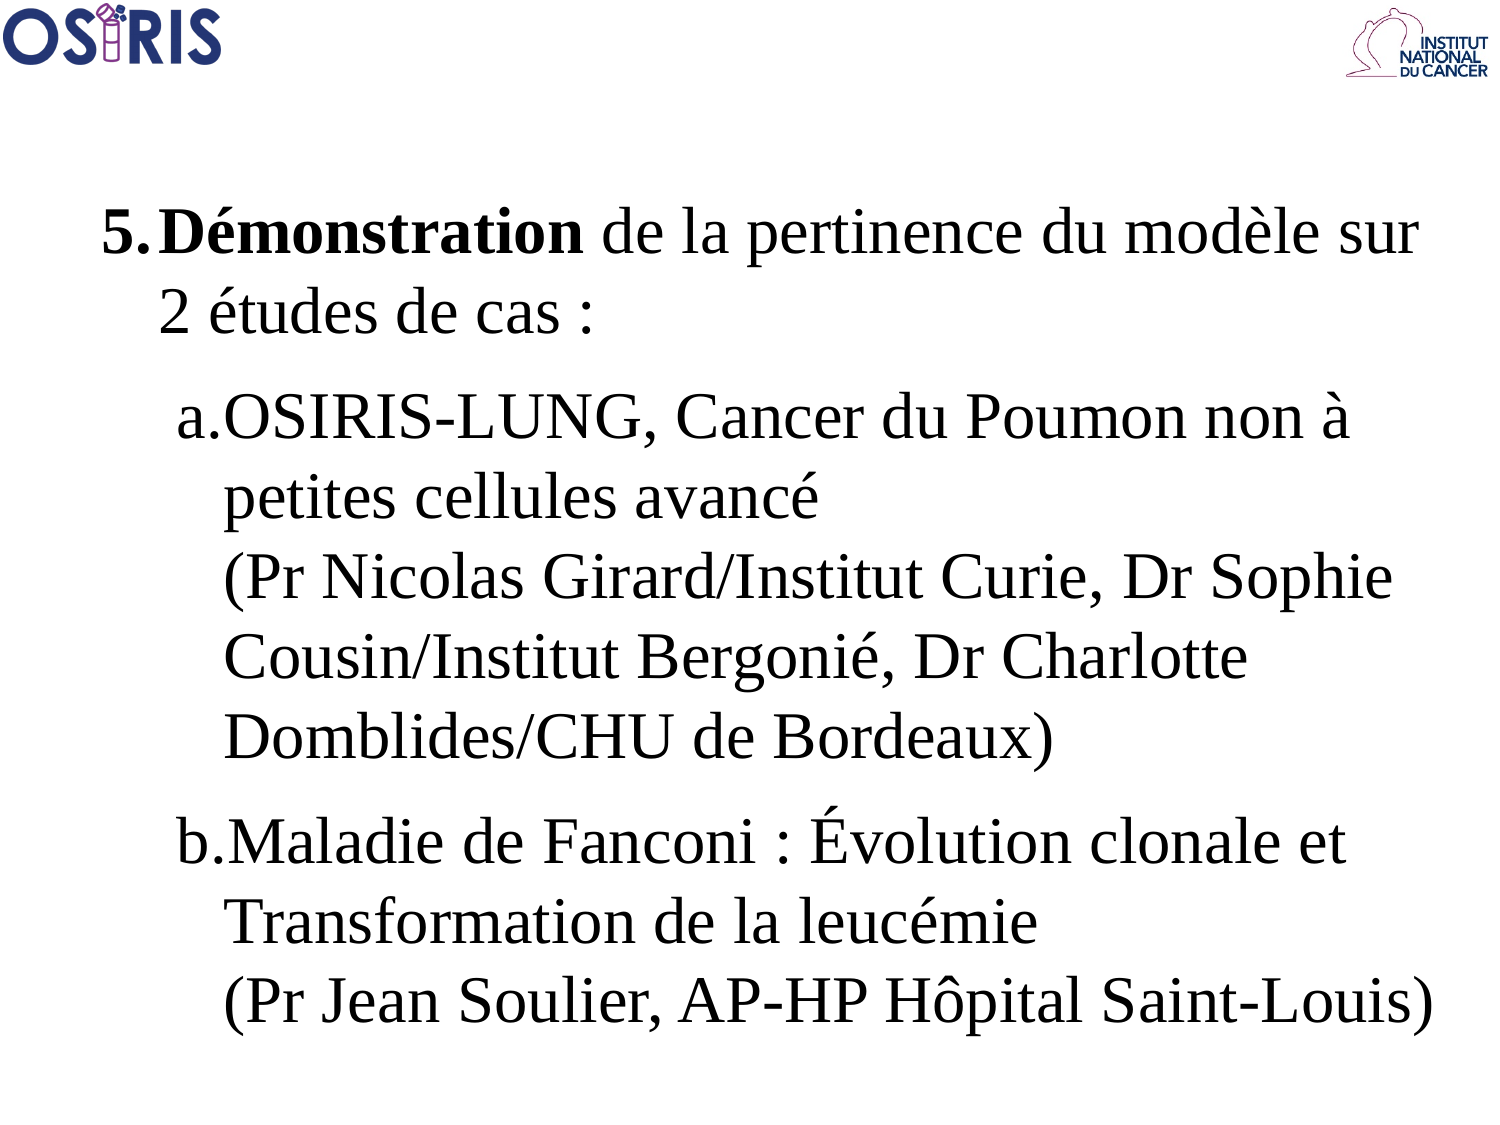

Démonstration de la pertinence du modèle sur 2 études de cas :
OSIRIS-LUNG, Cancer du Poumon non à petites cellules avancé
(Pr Nicolas Girard/Institut Curie, Dr Sophie Cousin/Institut Bergonié, Dr Charlotte Domblides/CHU de Bordeaux)
Maladie de Fanconi : Évolution clonale et Transformation de la leucémie
(Pr Jean Soulier, AP-HP Hôpital Saint-Louis)